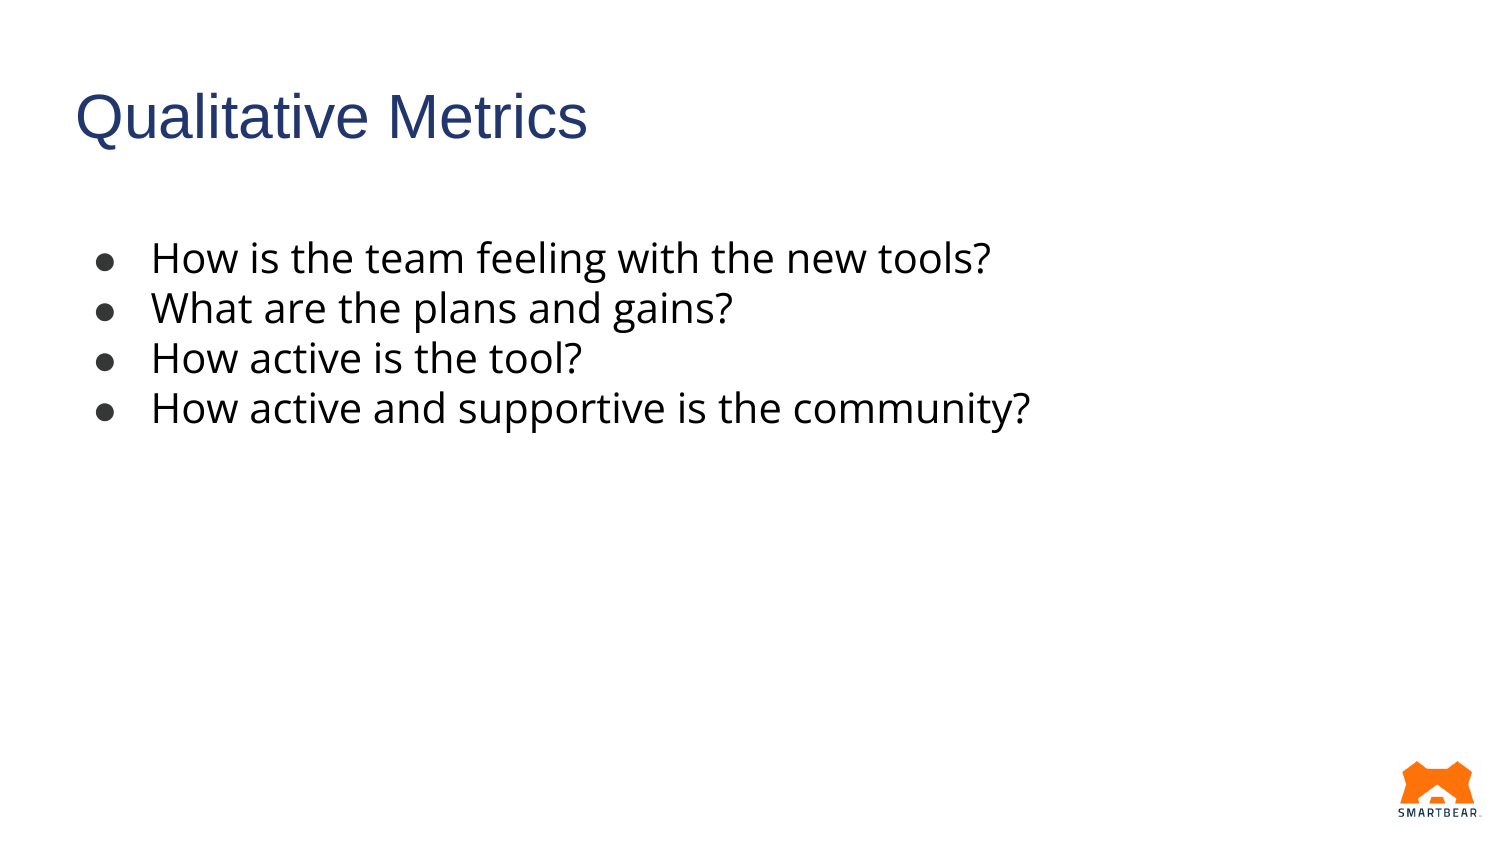

# Qualitative Metrics
How is the team feeling with the new tools?
What are the plans and gains?
How active is the tool?
How active and supportive is the community?